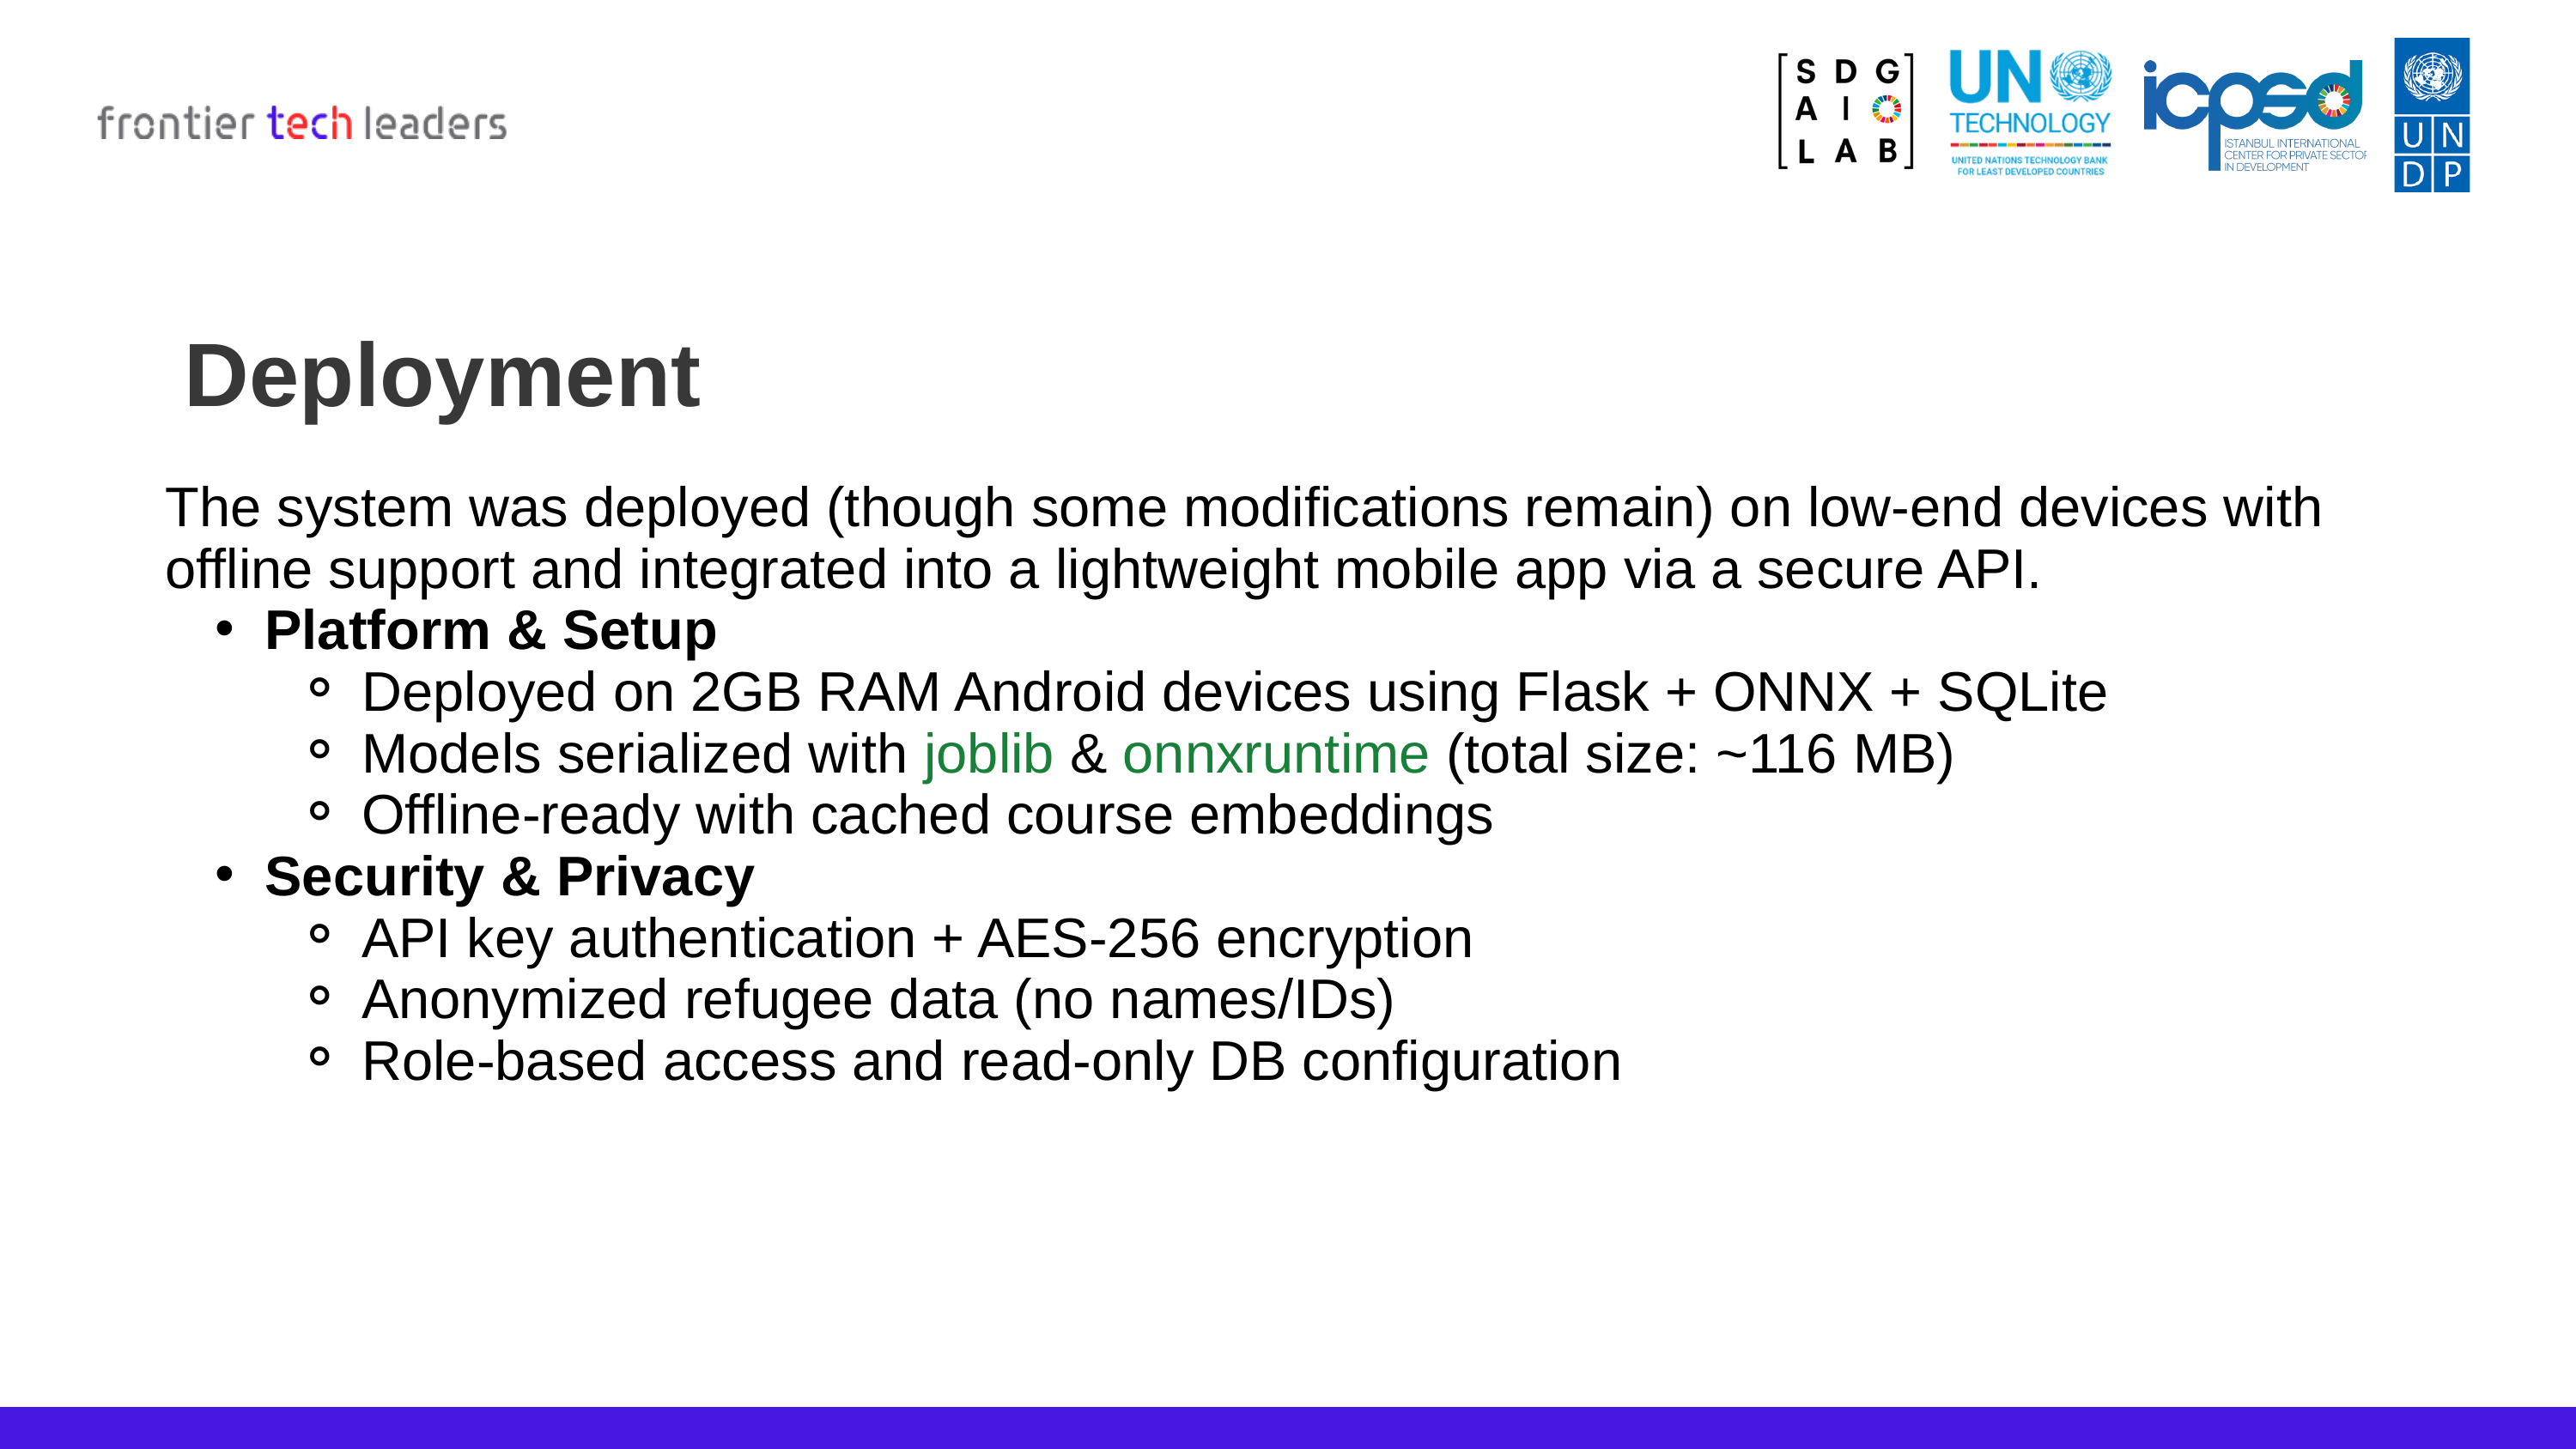

Deployment
The system was deployed (though some modifications remain) on low-end devices with offline support and integrated into a lightweight mobile app via a secure API.
Platform & Setup
Deployed on 2GB RAM Android devices using Flask + ONNX + SQLite
Models serialized with joblib & onnxruntime (total size: ~116 MB)
Offline-ready with cached course embeddings
Security & Privacy
API key authentication + AES-256 encryption
Anonymized refugee data (no names/IDs)
Role-based access and read-only DB configuration

Lorem ipsum